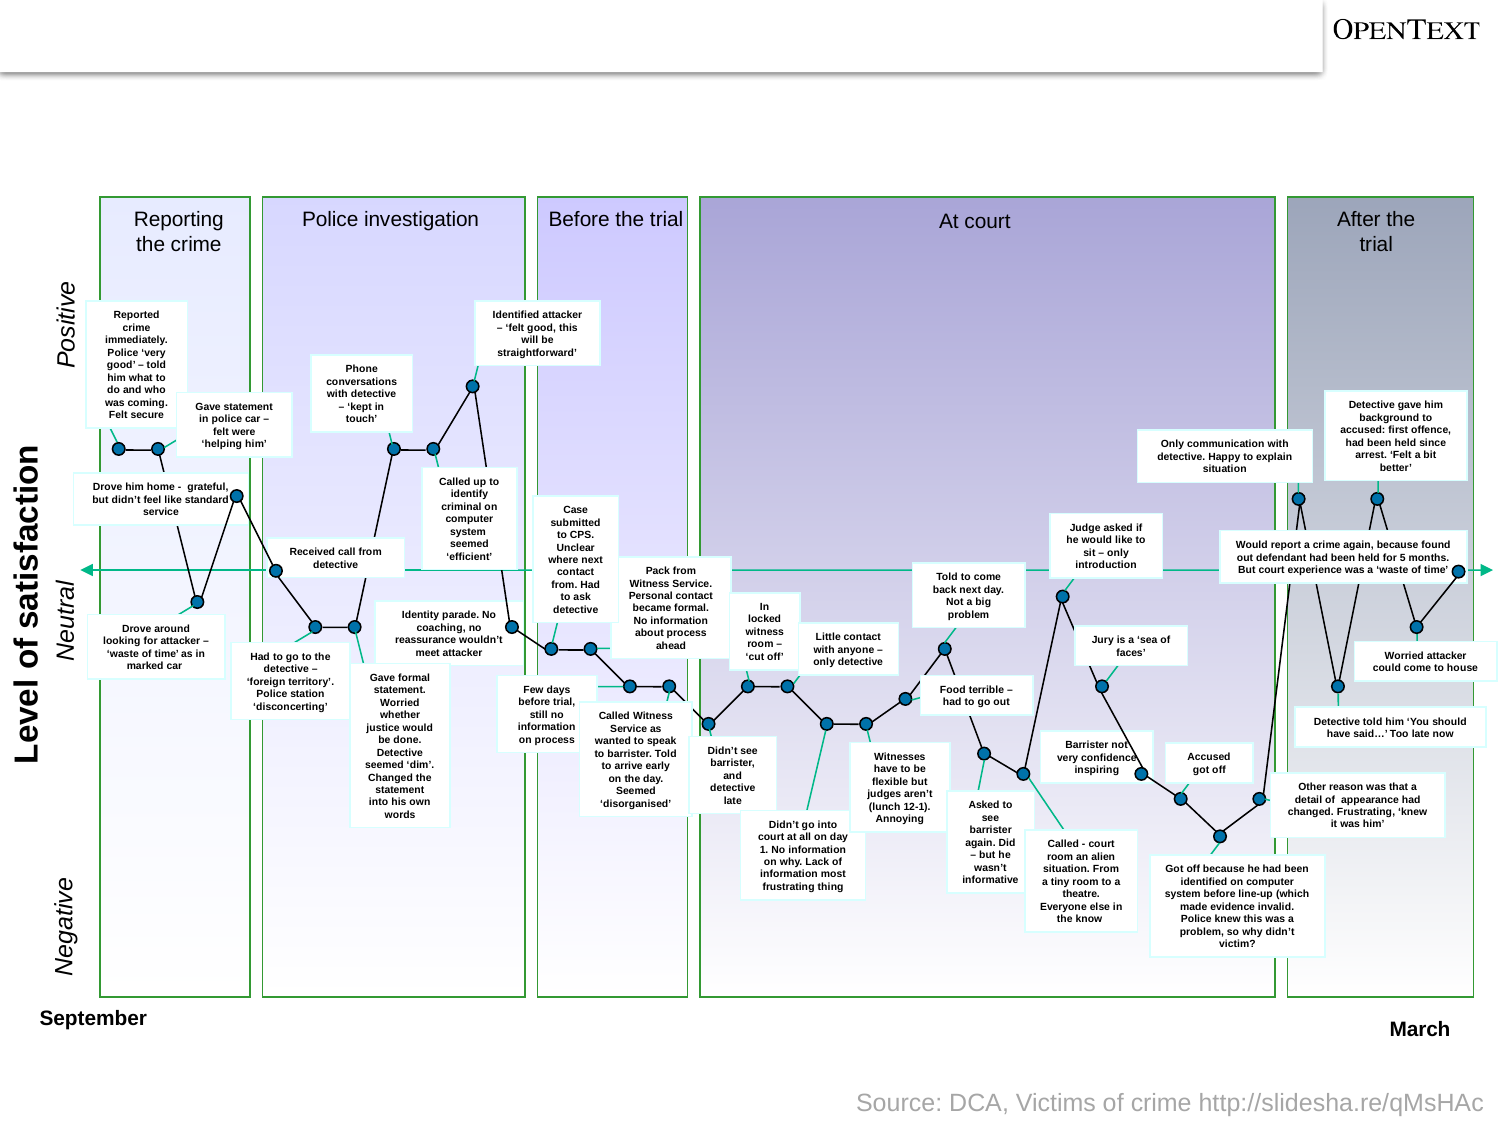

Reporting the crime
Before the trial
After the trial
Police investigation
At court
Reported crime immediately. Police ‘very good’ – told him what to do and who was coming. Felt secure
Identified attacker – ‘felt good, this will be straightforward’
Positive

Phone conversations with detective – ‘kept in touch’

Detective gave him background to accused: first offence, had been held since arrest. ‘Felt a bit better’
Gave statement in police car – felt were ‘helping him’

Only communication with detective. Happy to explain situation

Called up to identify criminal on computer system  seemed ‘efficient’

Drove him home -  grateful, but didn’t feel like standard service

Case submitted to CPS. Unclear where next contact from. Had to ask detective

Judge asked if he would like to sit – only introduction
Would report a crime again, because found out defendant had been held for 5 months. But court experience was a ‘waste of time’
Received call from detective

Pack from Witness Service. Personal contact became formal. No information about process ahead
Told to come back next day. Not a big problem

Level of satisfaction

In locked witness room – ‘cut off’

Neutral
Identity parade. No coaching, no reassurance wouldn’t meet attacker

Drove around looking for attacker – ‘waste of time’ as in marked car

Little contact with anyone – only detective
Jury is a ‘sea of faces’

Worried attacker could come to house
Had to go to the detective – ‘foreign territory’. Police station ‘disconcerting’

Gave formal statement. Worried whether justice would be done. Detective seemed ‘dim’. Changed the statement into his own words
Few days before trial, still no information on process
Food terrible – had to go out

Called Witness Service as wanted to speak to barrister. Told to arrive early on the day. Seemed ‘disorganised’

Detective told him ‘You should have said…’ Too late now

Barrister not very confidence inspiring
Didn’t see barrister, and detective late
Witnesses have to be flexible but judges aren’t (lunch 12-1). Annoying
Accused got off

Other reason was that a detail of  appearance had changed. Frustrating, ‘knew it was him’

Asked to see barrister again. Did – but he wasn’t informative

Didn’t go into court at all on day 1. No information on why. Lack of information most frustrating thing
Called - court room an alien situation. From a tiny room to a theatre. Everyone else in the know

Got off because he had been identified on computer system before line-up (which made evidence invalid. Police knew this was a problem, so why didn’t victim?
Negative
September
March
Source: DCA, Victims of crime http://slidesha.re/qMsHAc